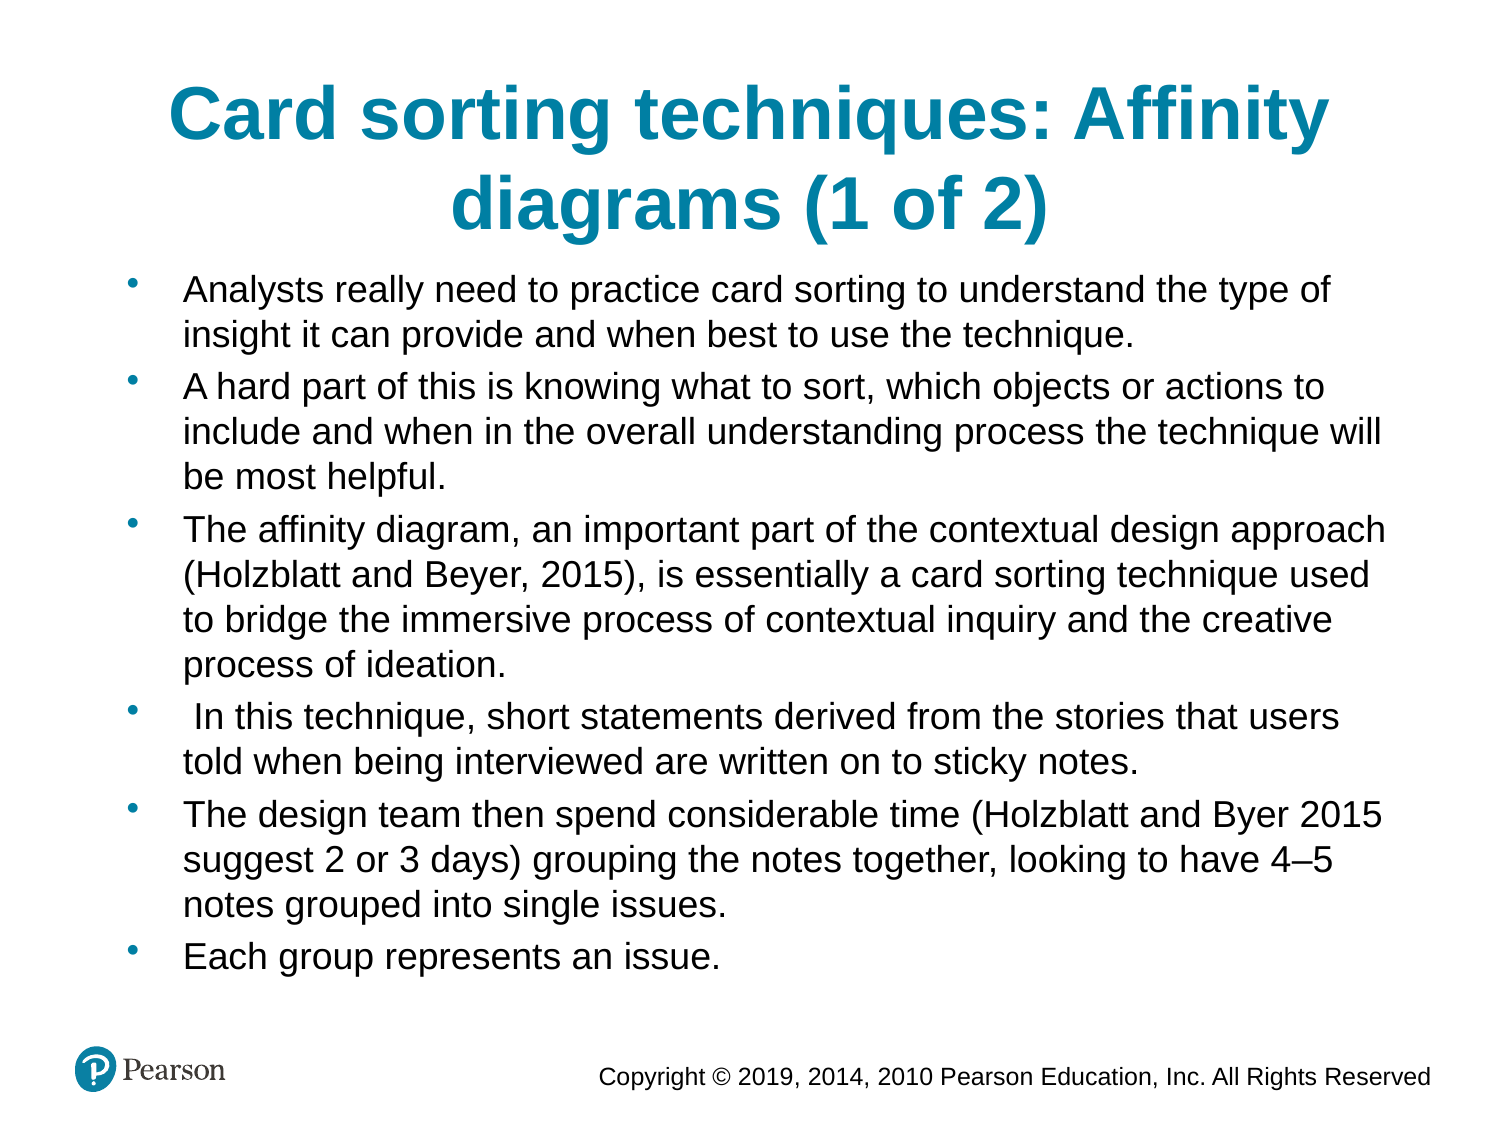

Card sorting techniques: Affinity diagrams (1 of 2)
Analysts really need to practice card sorting to understand the type of insight it can provide and when best to use the technique.
A hard part of this is knowing what to sort, which objects or actions to include and when in the overall understanding process the technique will be most helpful.
The affinity diagram, an important part of the contextual design approach (Holzblatt and Beyer, 2015), is essentially a card sorting technique used to bridge the immersive process of contextual inquiry and the creative process of ideation.
 In this technique, short statements derived from the stories that users told when being interviewed are written on to sticky notes.
The design team then spend considerable time (Holzblatt and Byer 2015 suggest 2 or 3 days) grouping the notes together, looking to have 4–5 notes grouped into single issues.
Each group represents an issue.